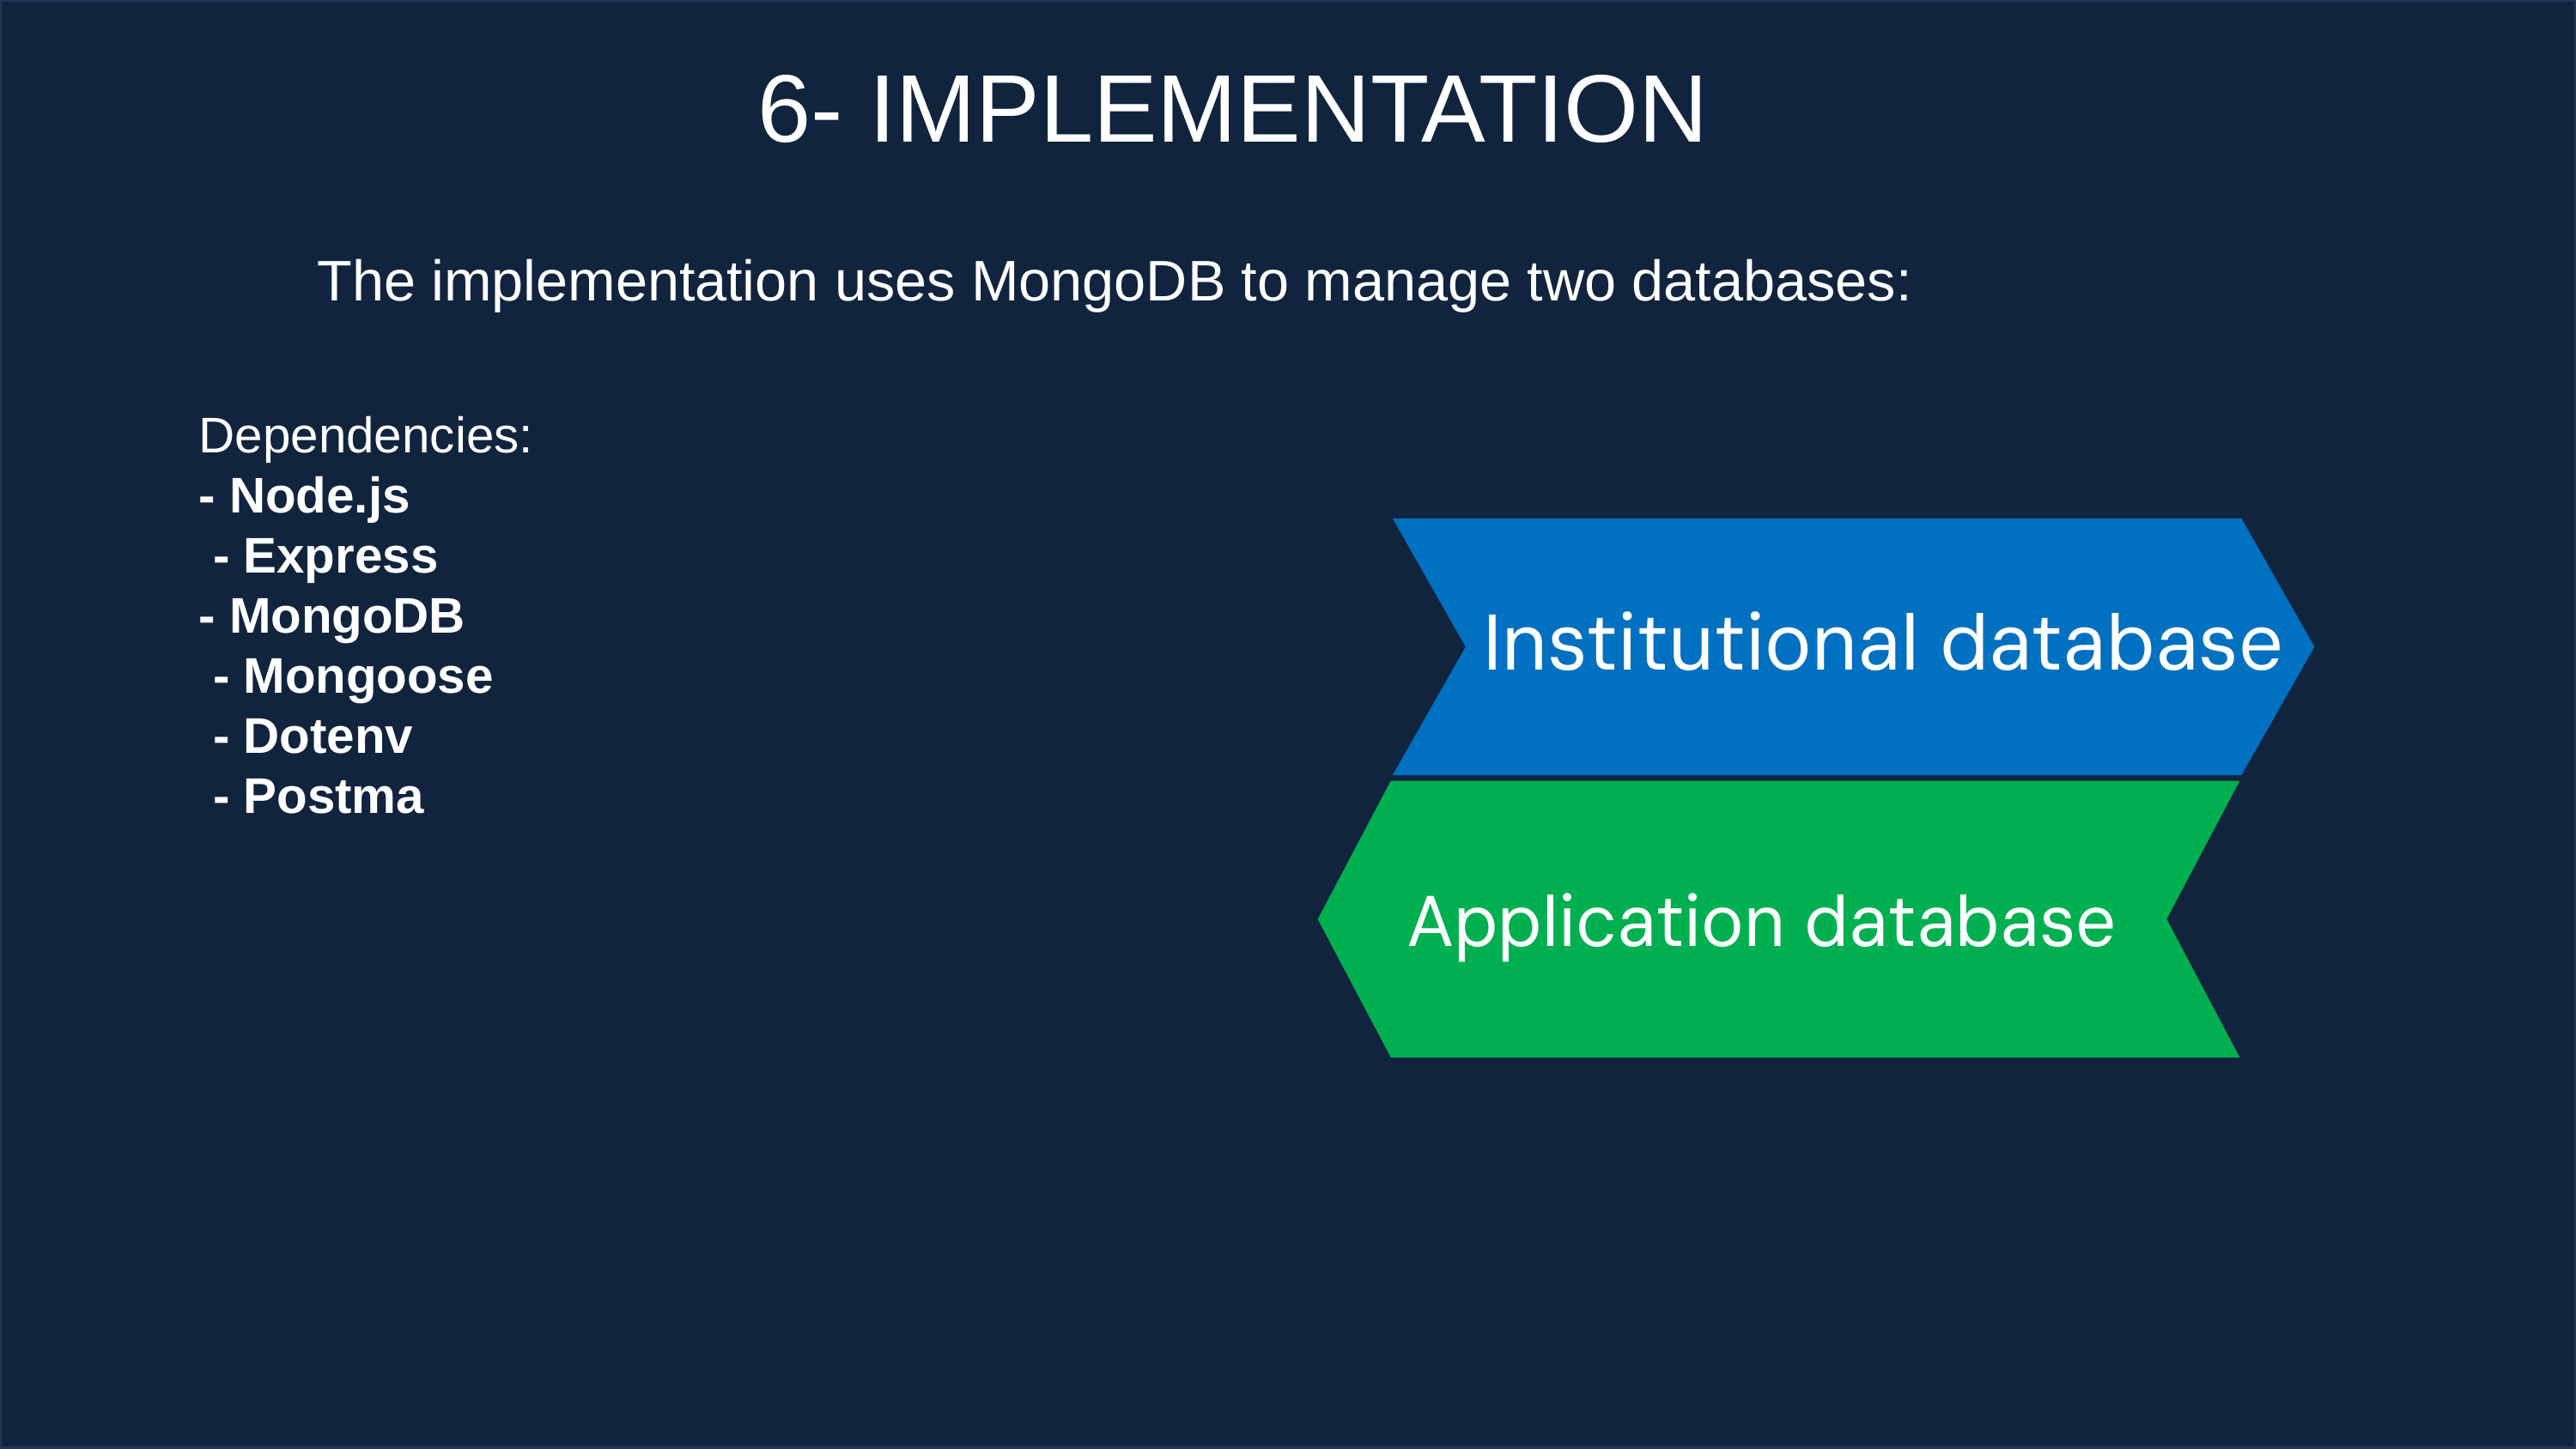

6- IMPLEMENTATION
The implementation uses MongoDB to manage two databases:
Dependencies:
- Node.js
 - Express
- MongoDB
 - Mongoose
 - Dotenv
 - Postma

Institutional database

Application database